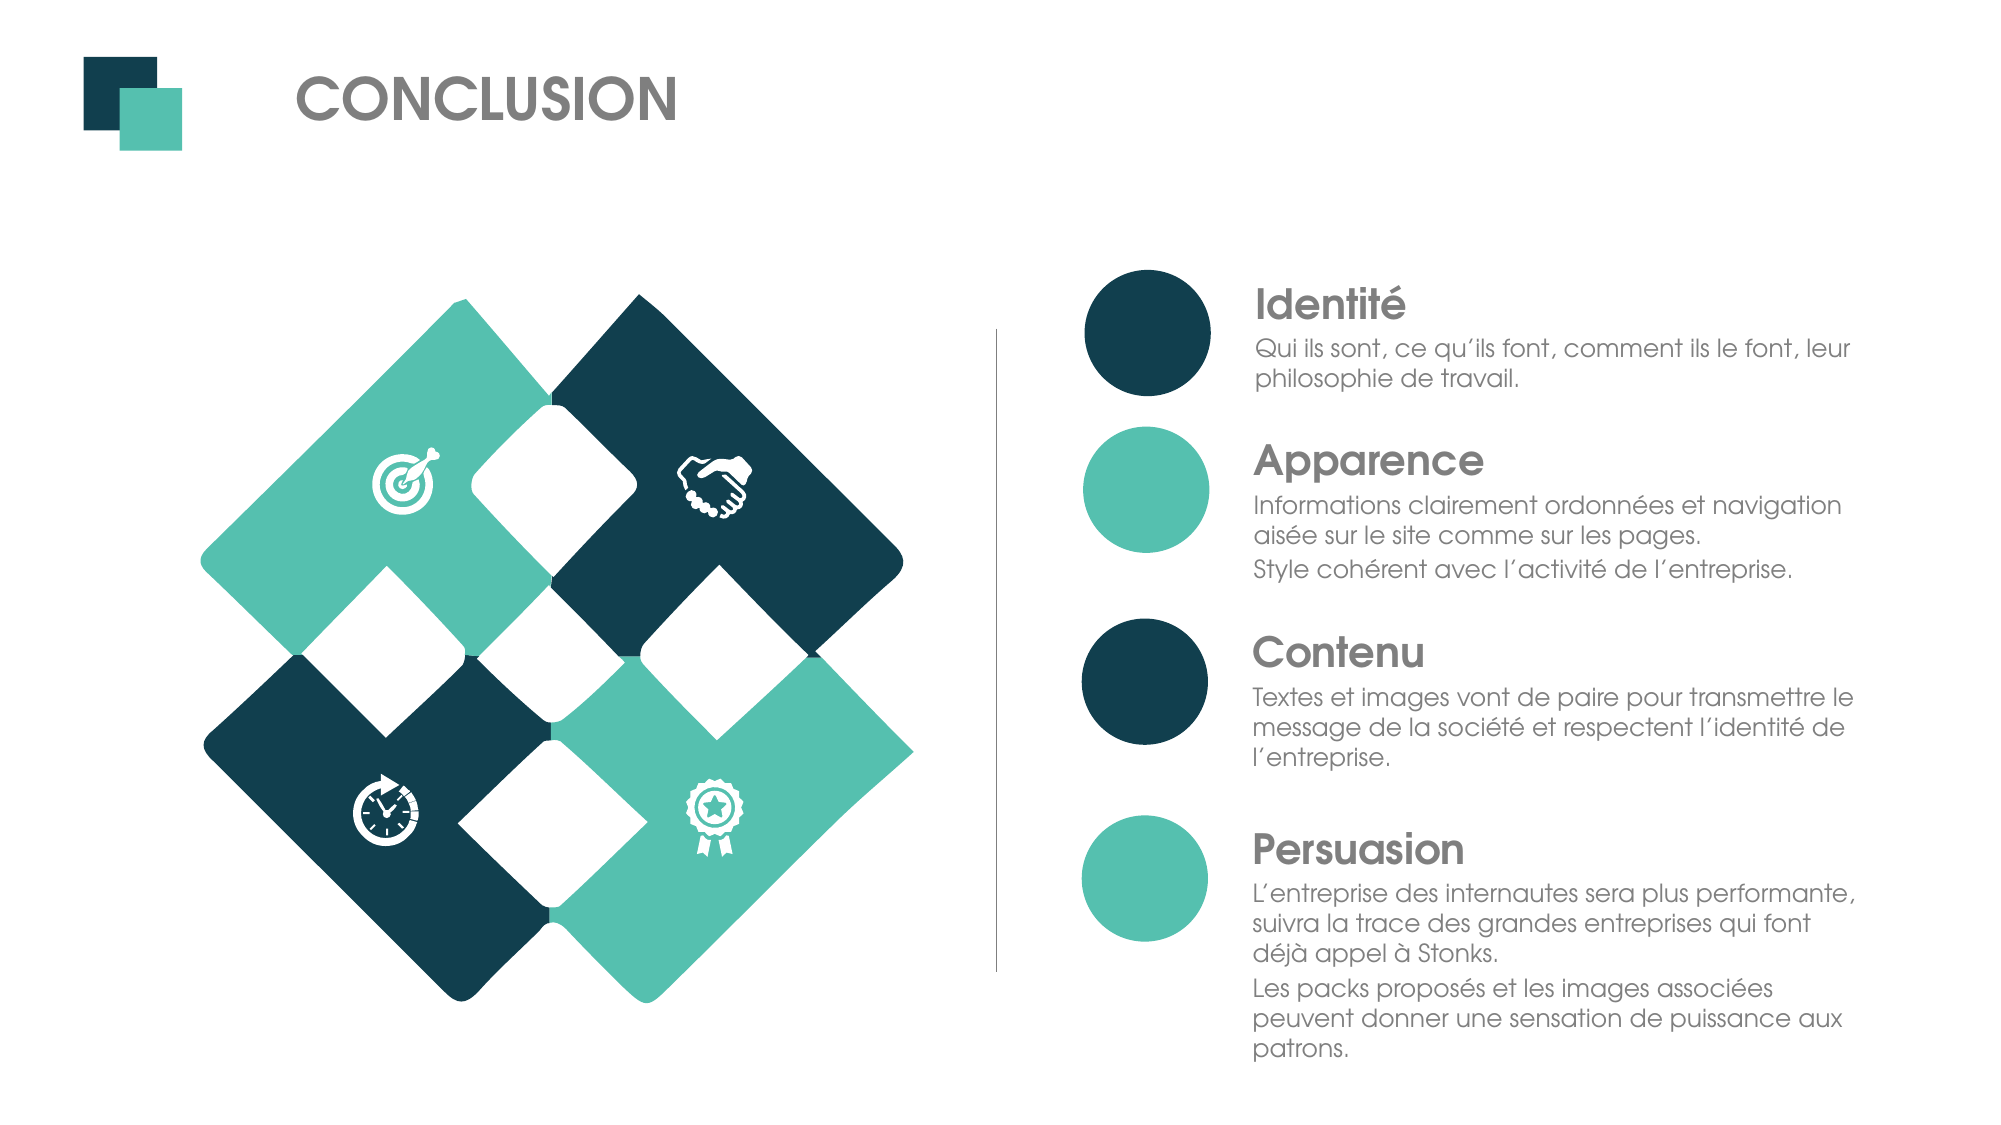

CONCLUSION

Identité
Qui ils sont, ce qu’ils font, comment ils le font, leur philosophie de travail.

Apparence
Informations clairement ordonnées et navigation aisée sur le site comme sur les pages.
Style cohérent avec l’activité de l’entreprise.

Contenu
Textes et images vont de paire pour transmettre le message de la société et respectent l’identité de l’entreprise.

Persuasion
L’entreprise des internautes sera plus performante, suivra la trace des grandes entreprises qui font déjà appel à Stonks.
Les packs proposés et les images associées peuvent donner une sensation de puissance aux patrons.